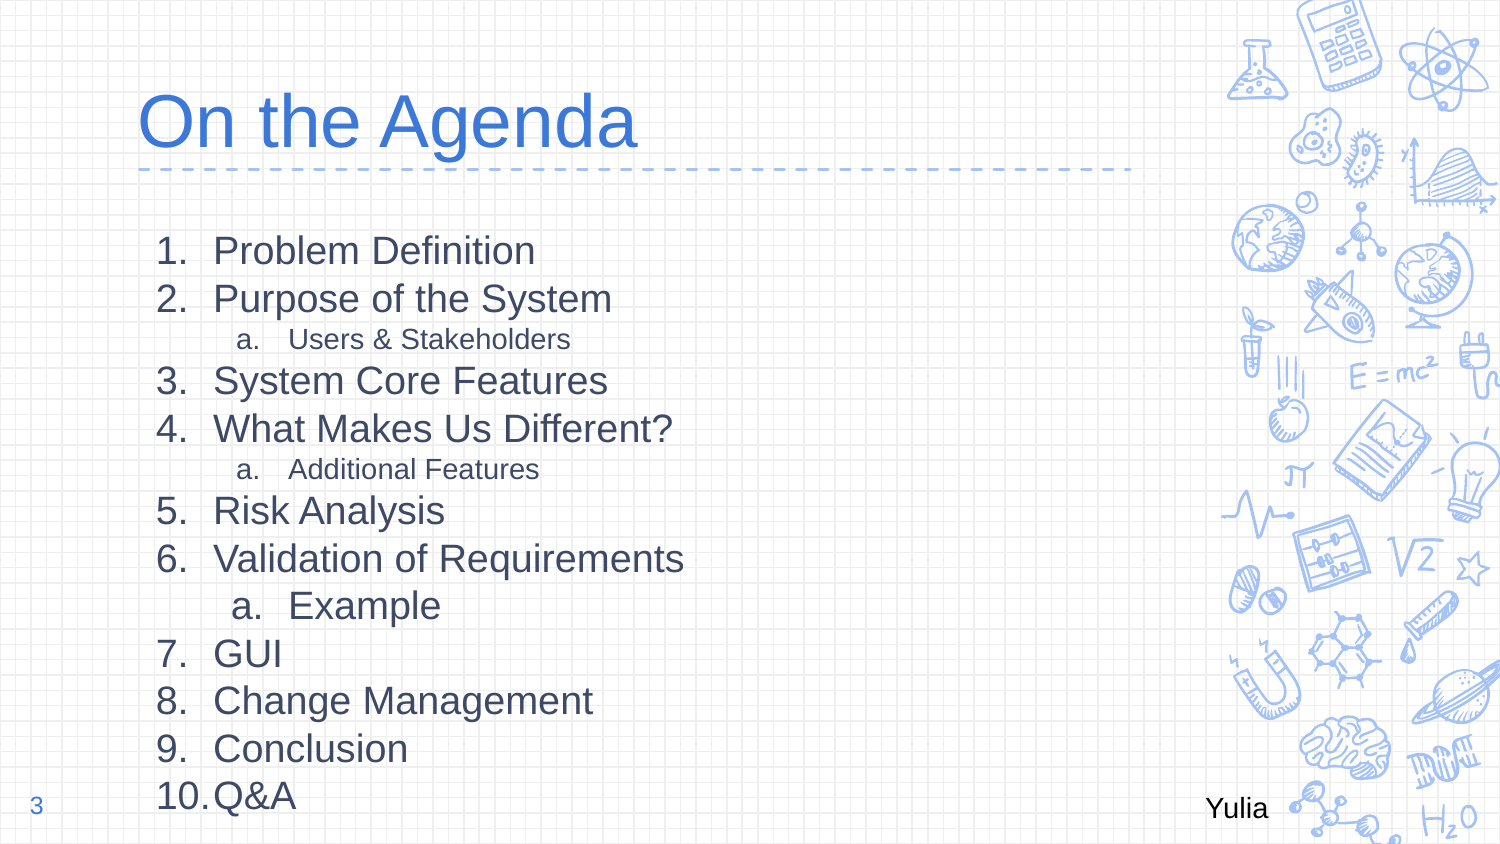

# On the Agenda
Problem Definition
Purpose of the System
Users & Stakeholders
System Core Features
What Makes Us Different?
Additional Features
Risk Analysis
Validation of Requirements
Example
GUI
Change Management
Conclusion
Q&A

Yulia
3